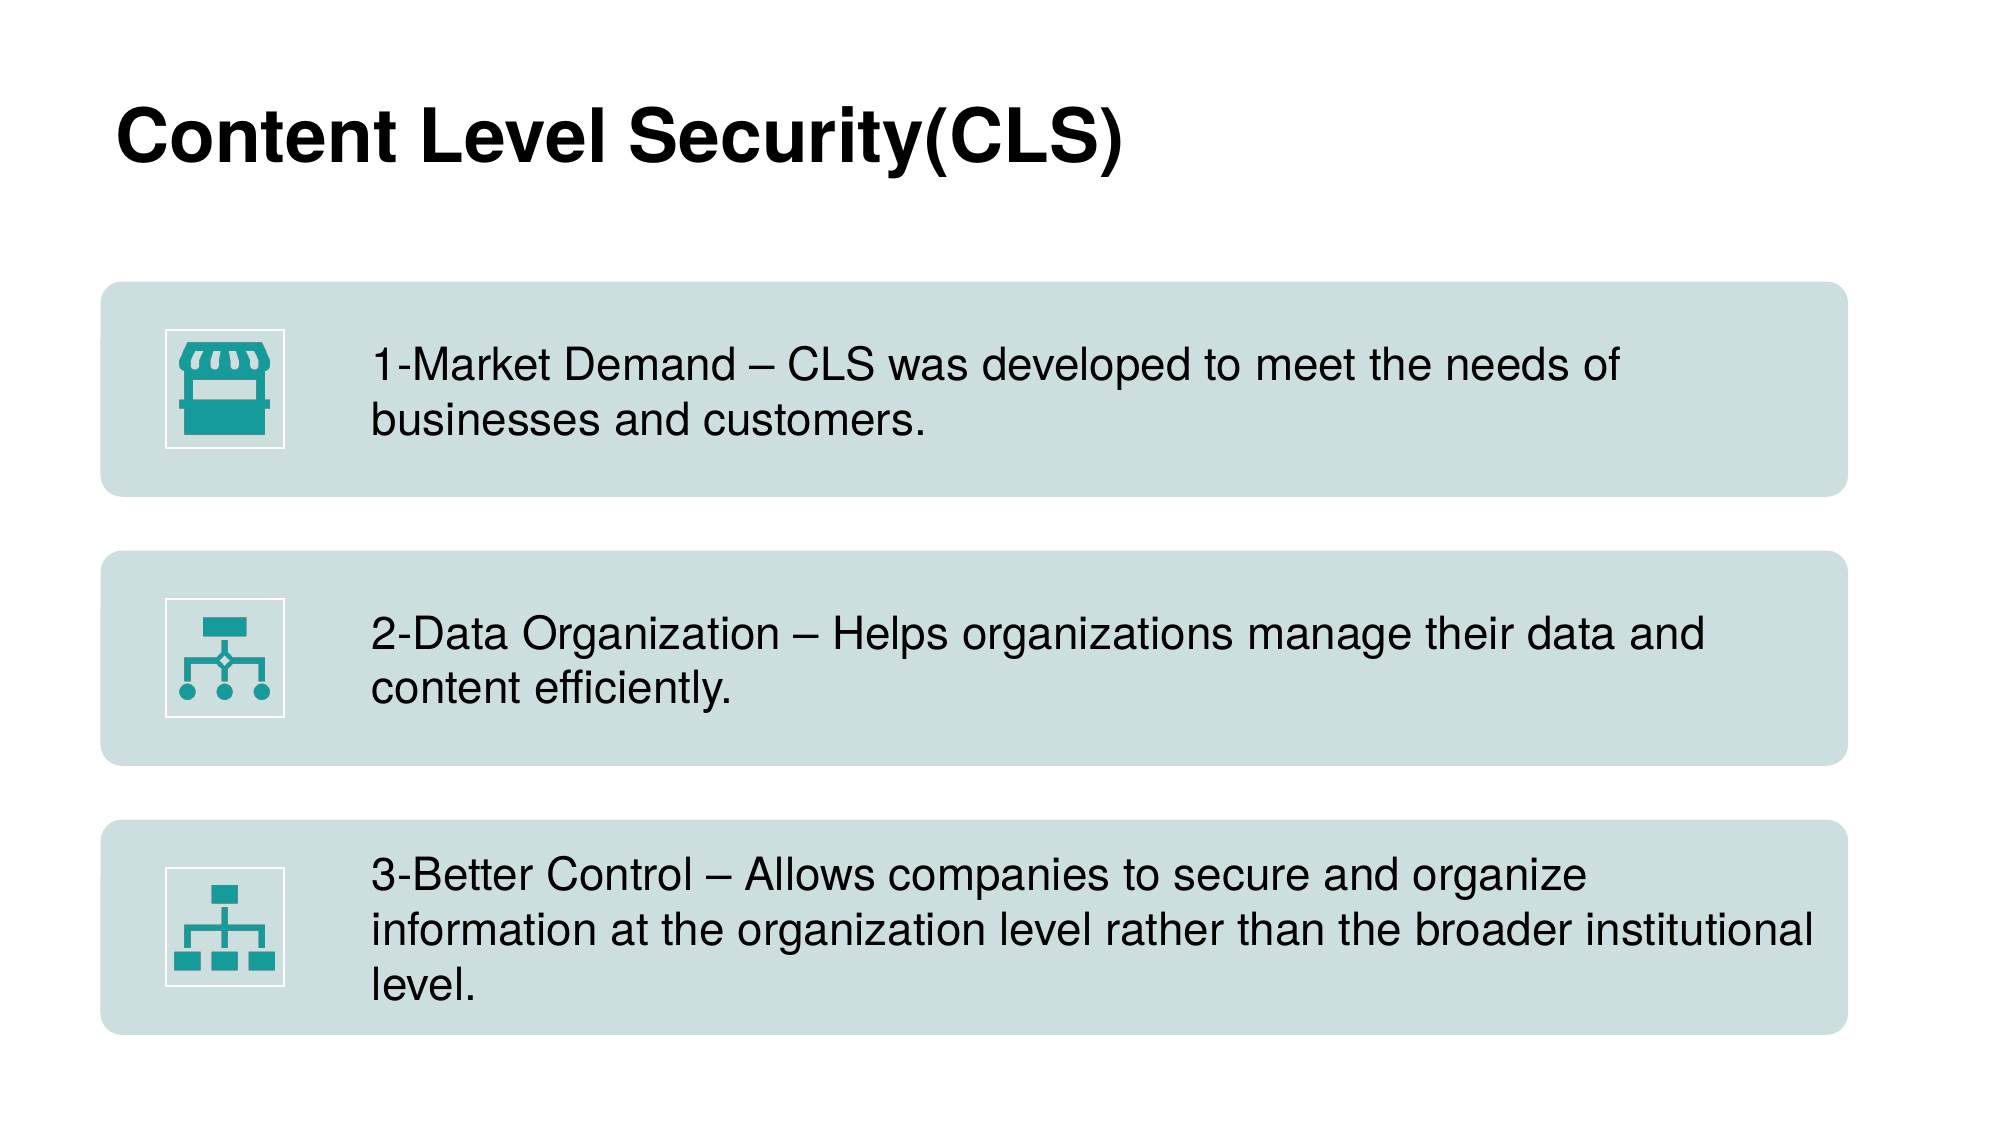

# Content Level Security(CLS)
1-Market Demand – CLS was developed to meet the needs of businesses and customers.
2-Data Organization – Helps organizations manage their data and content efficiently.
3-Better Control – Allows companies to secure and organize information at the organization level rather than the broader institutional level.